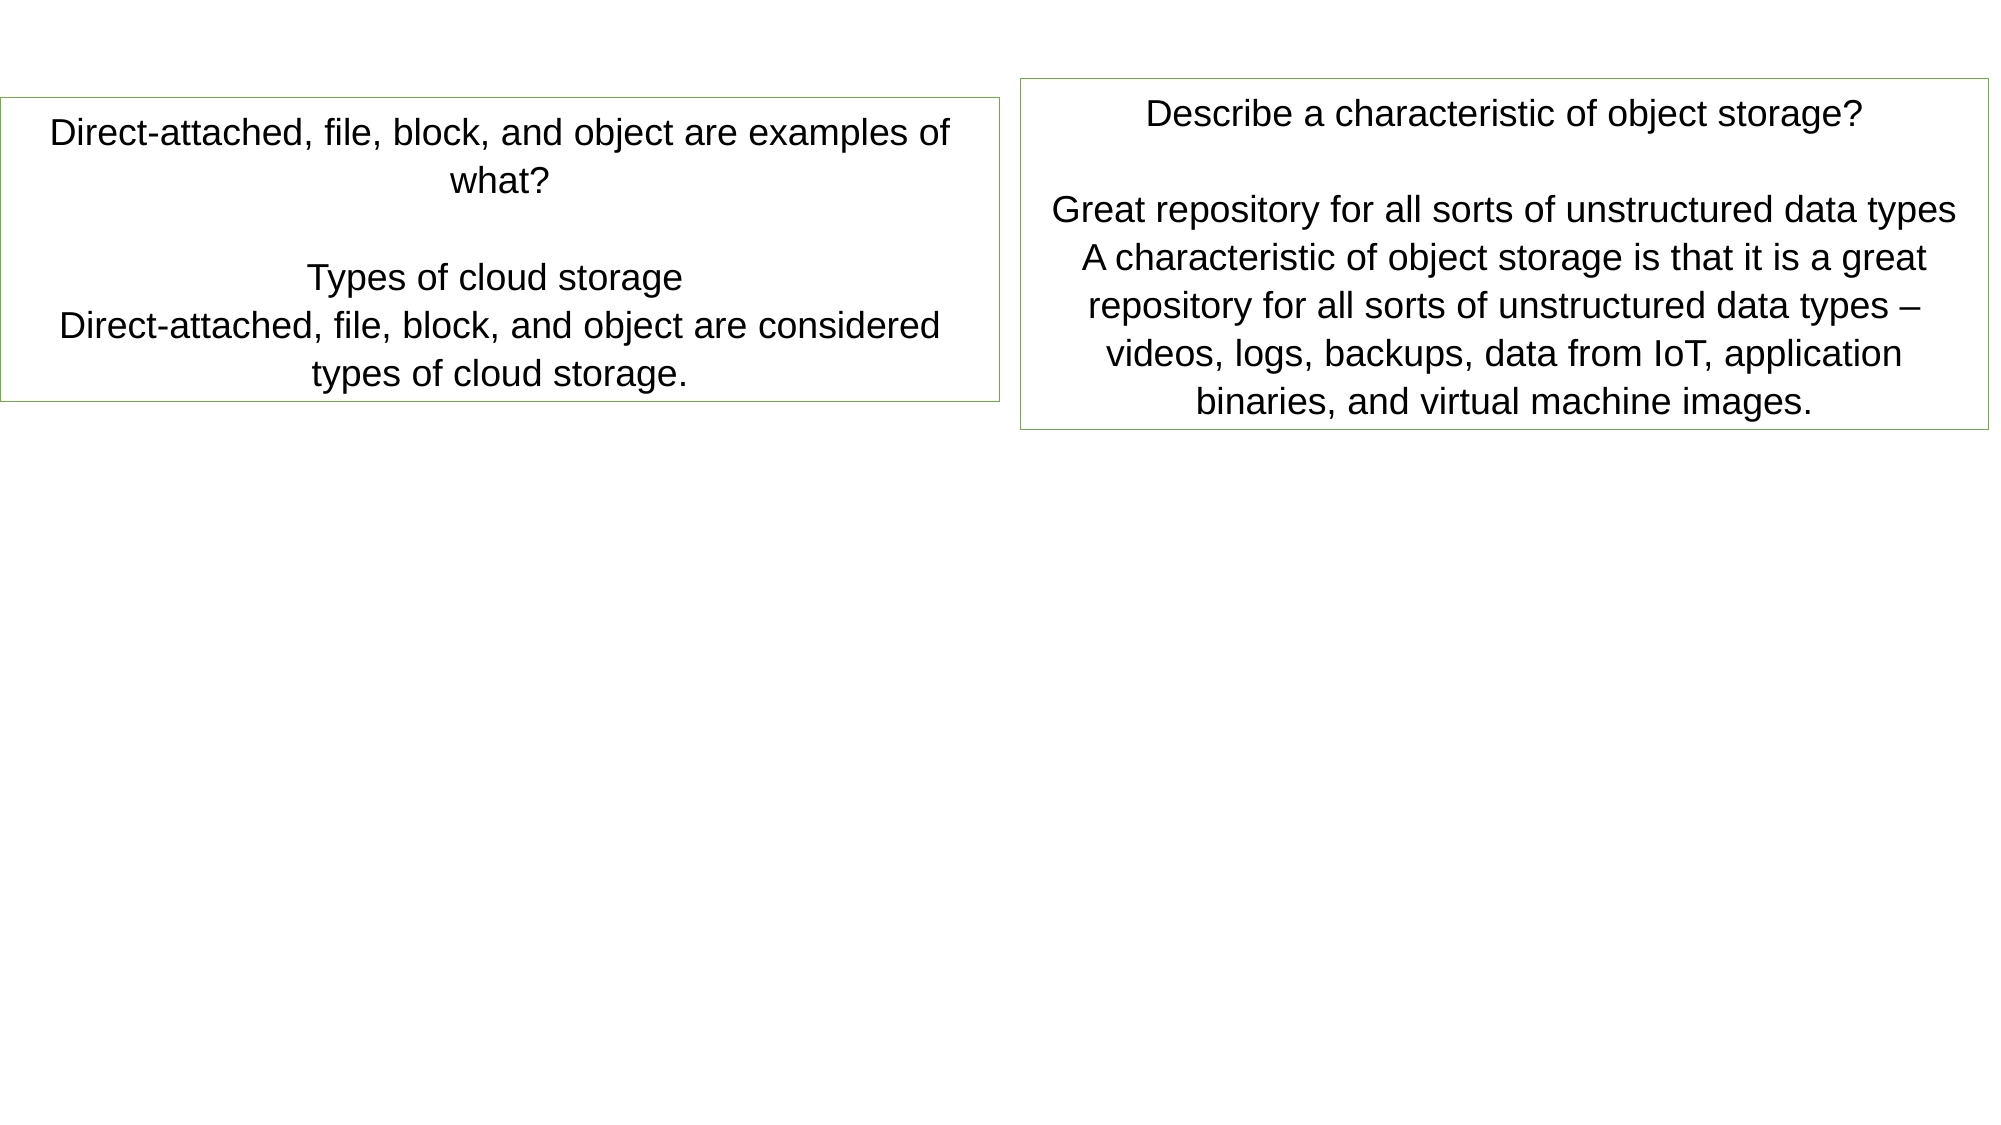

Describe a characteristic of object storage?

Great repository for all sorts of unstructured data types
A characteristic of object storage is that it is a great repository for all sorts of unstructured data types – videos, logs, backups, data from IoT, application binaries, and virtual machine images.
Direct-attached, file, block, and object are examples of what?

Types of cloud storage
Direct-attached, file, block, and object are considered types of cloud storage.